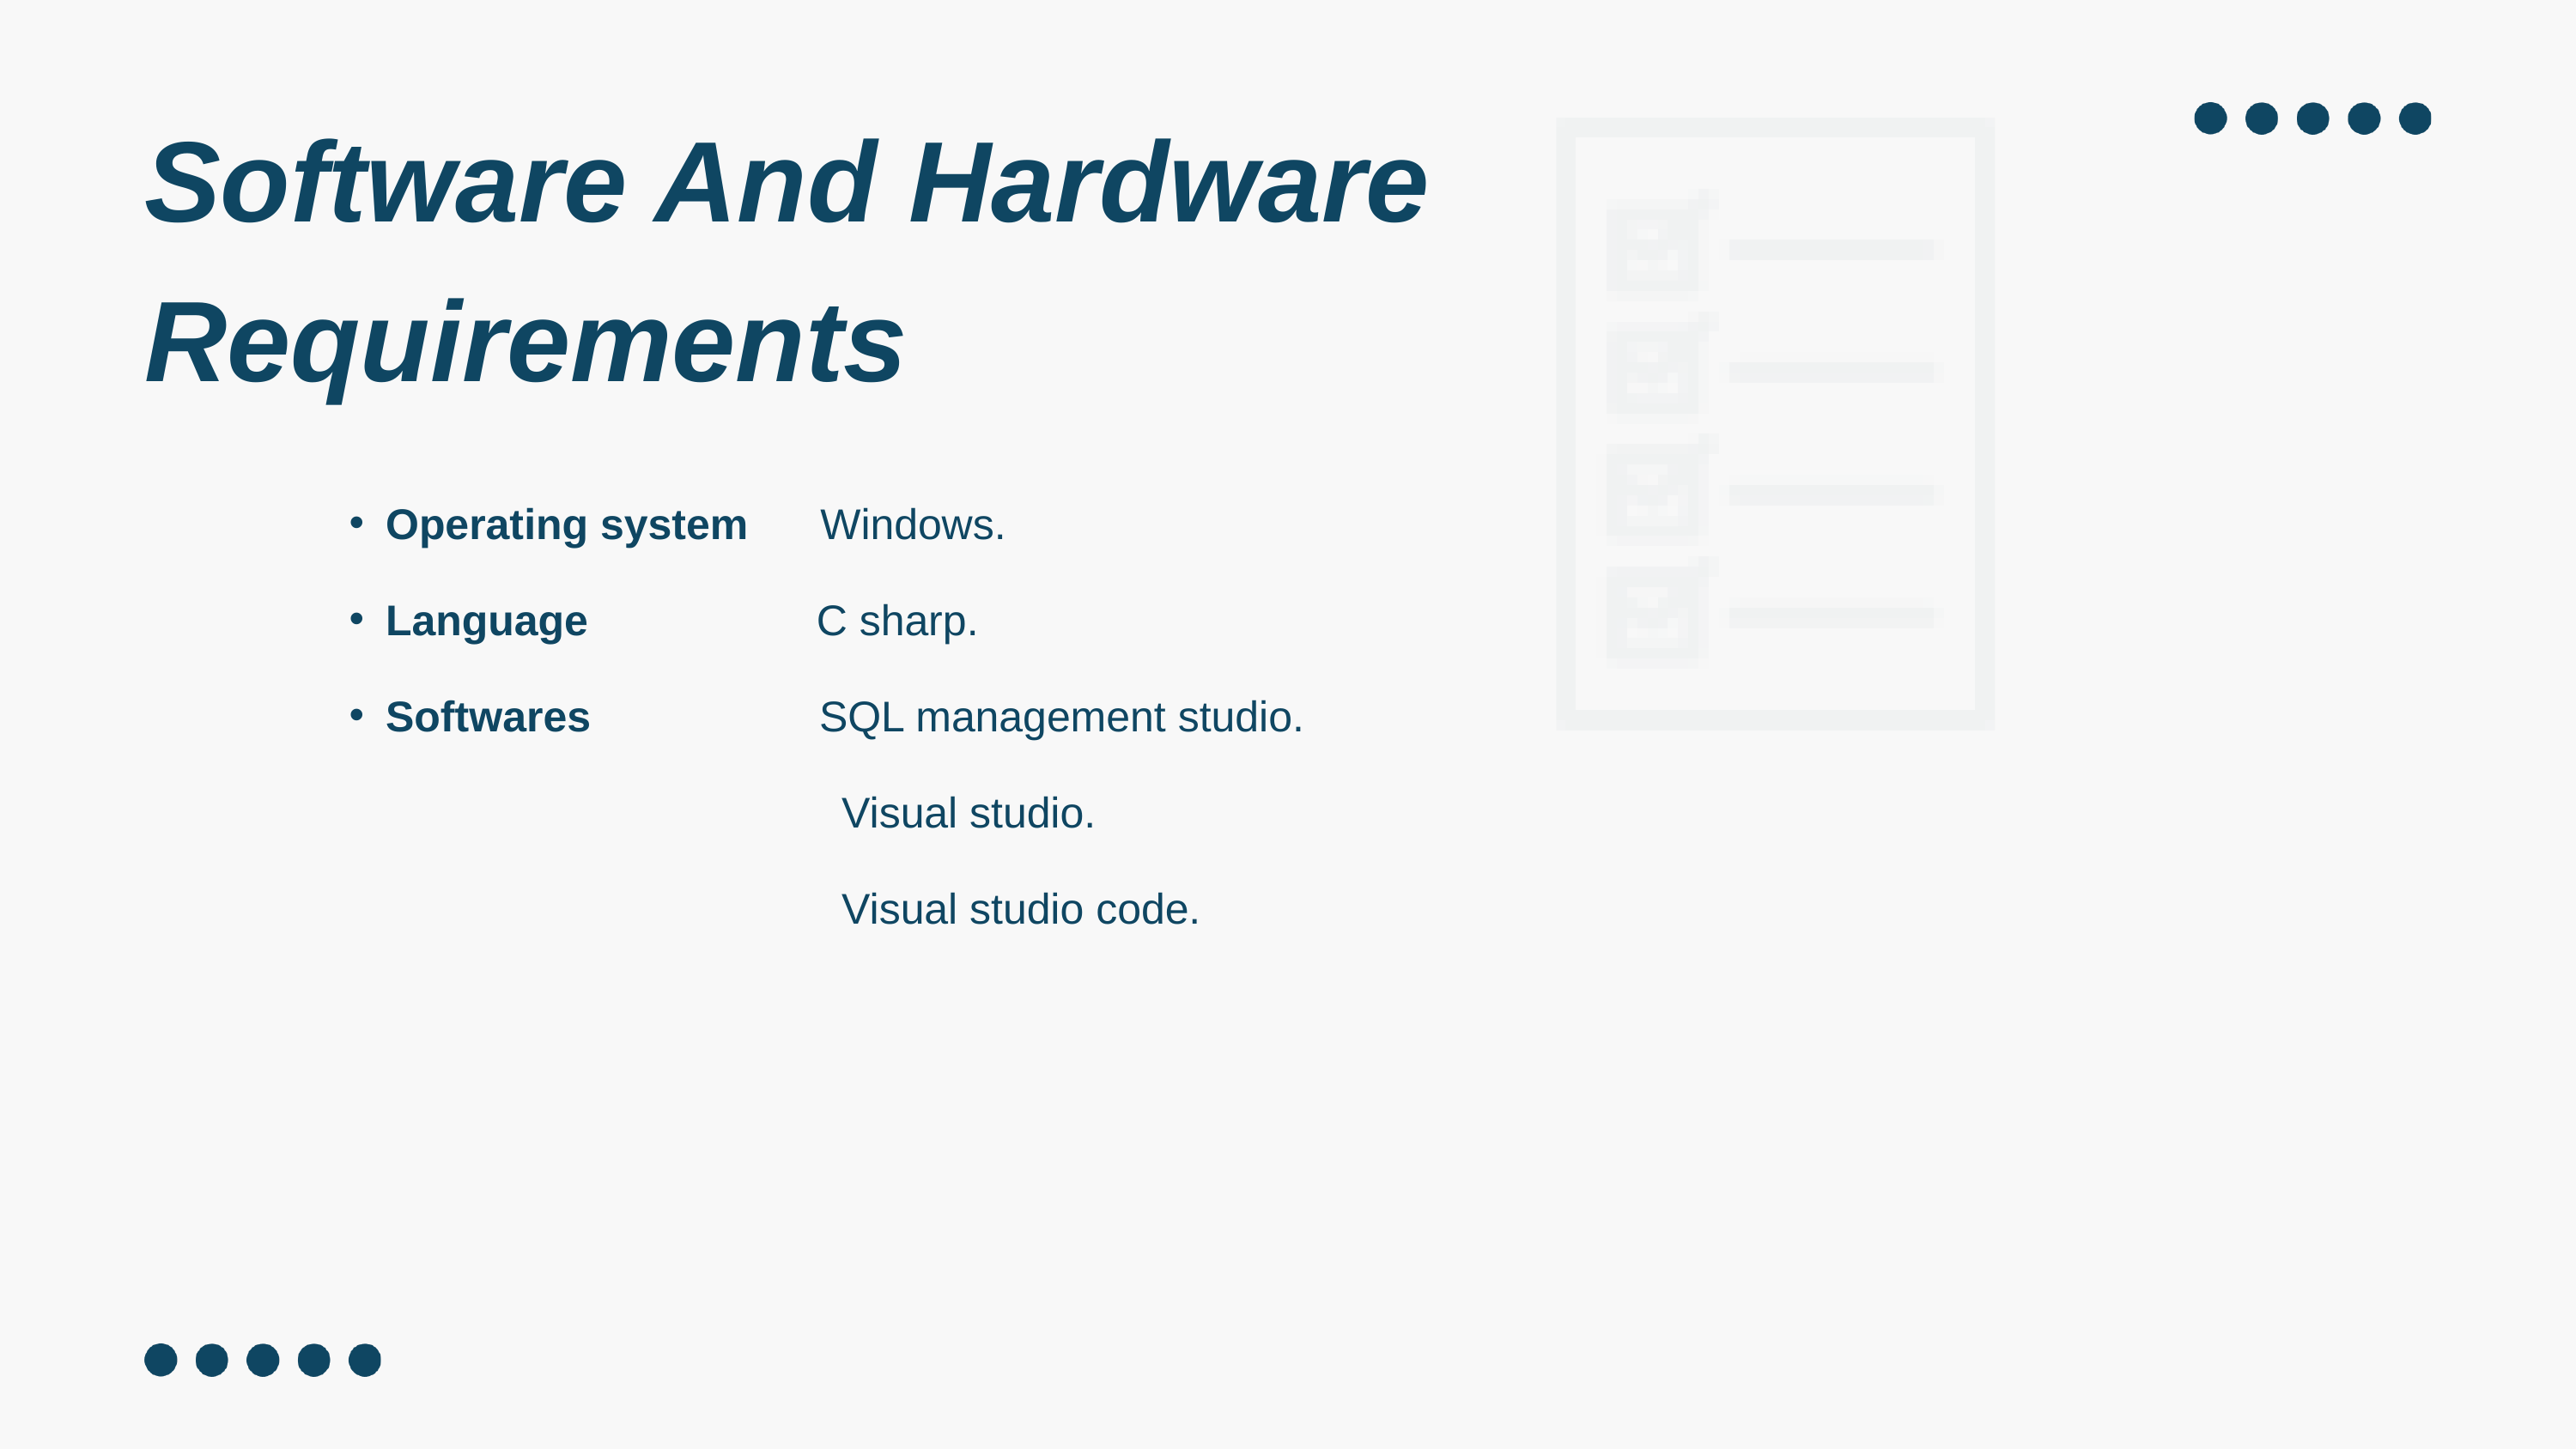

Software And Hardware Requirements

Operating system      Windows.
Language                   C sharp.
Softwares                   SQL management studio.
                                            Visual studio.
                                            Visual studio code.